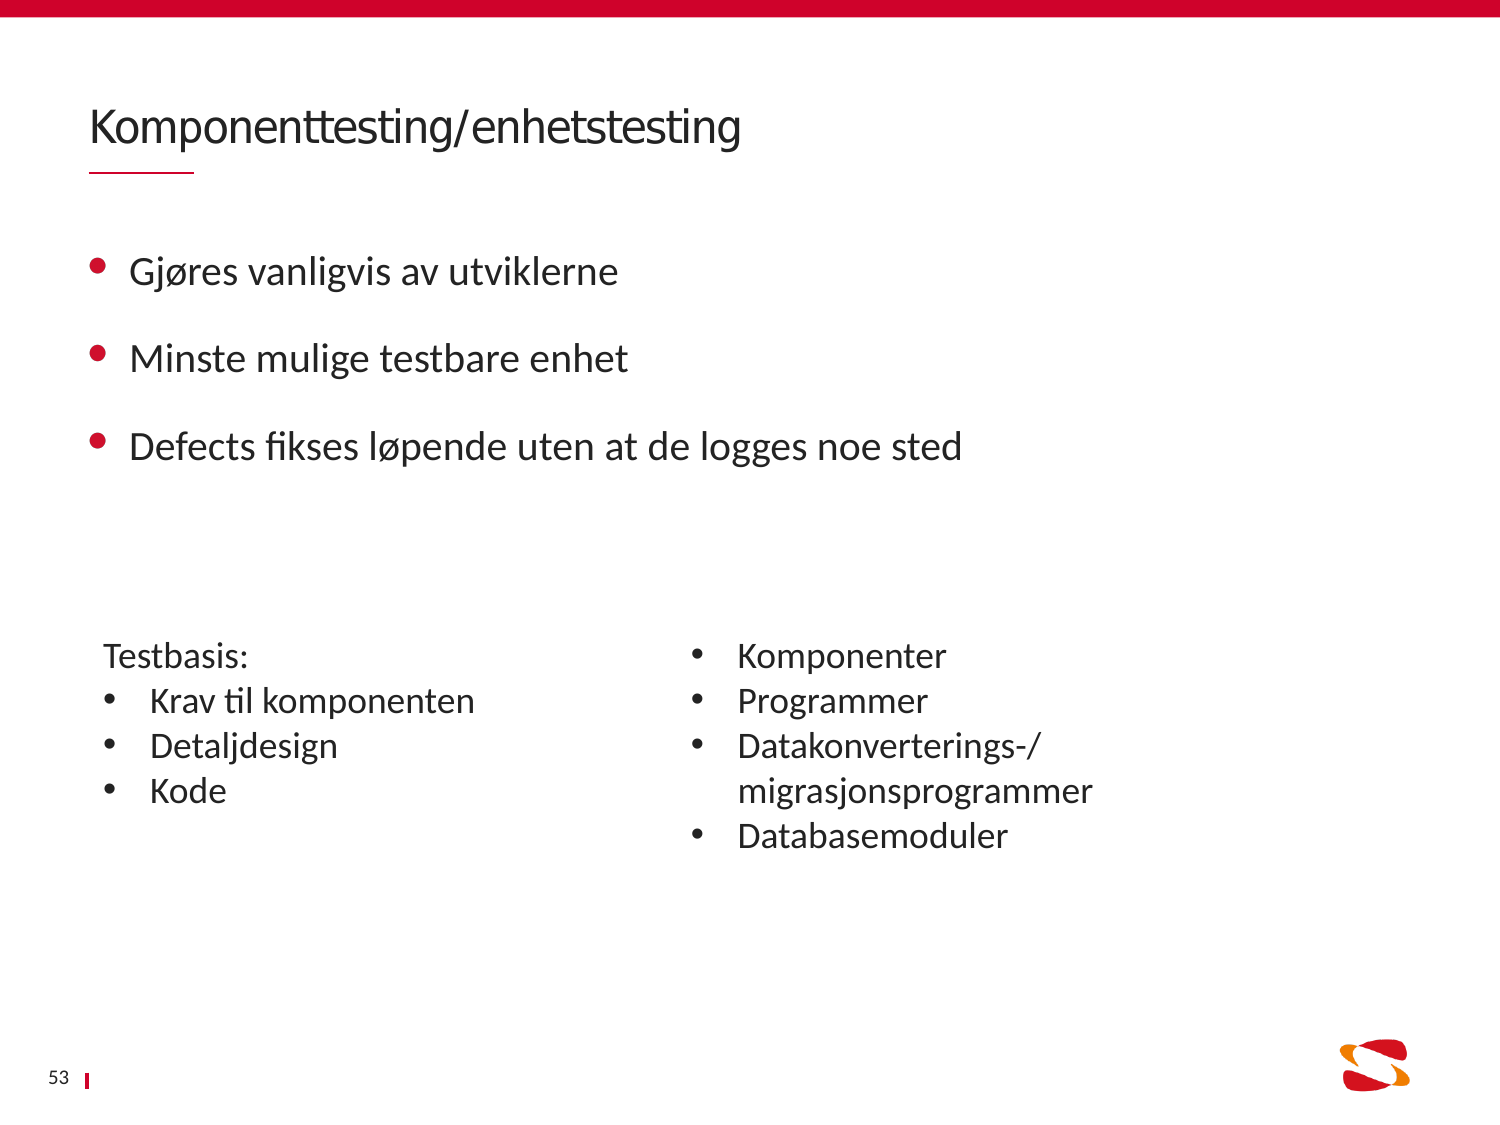

# Komponenttesting/enhetstesting
Gjøres vanligvis av utviklerne
Minste mulige testbare enhet
Defects fikses løpende uten at de logges noe sted

Testbasis:
Krav til komponenten
Detaljdesign
Kode

Testobjekter:
Komponenter
Programmer
Datakonverterings-/migrasjonsprogrammer
Databasemoduler

53